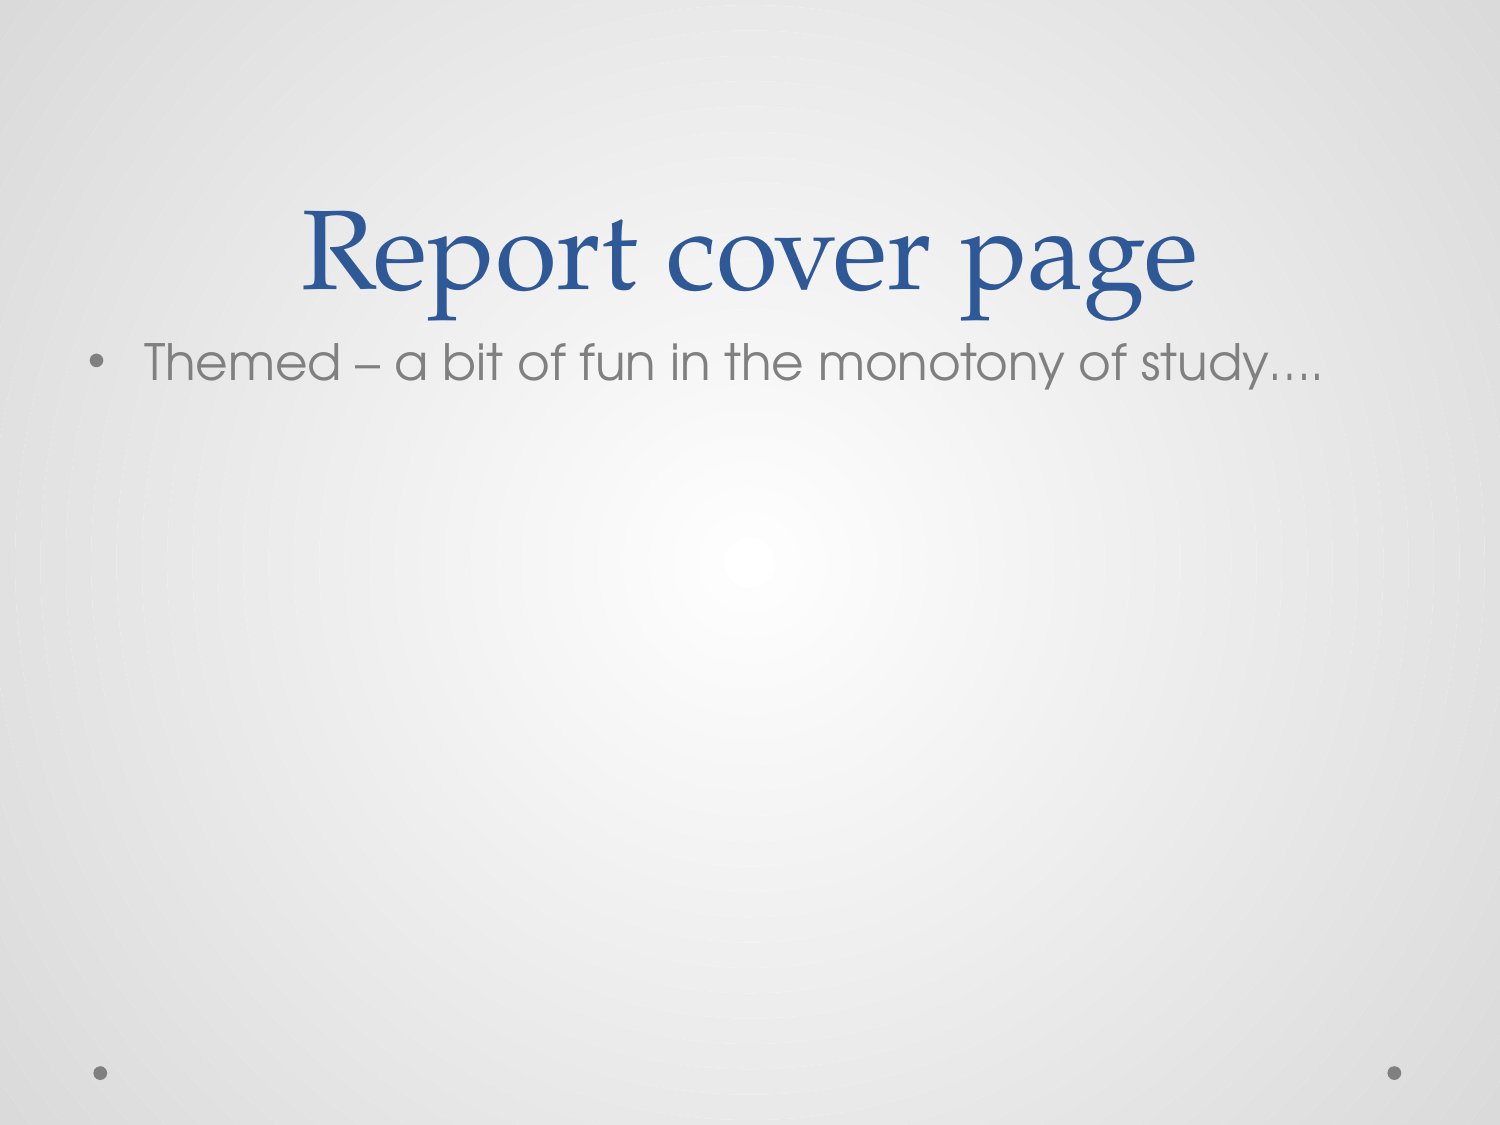

Report cover page
Themed – a bit of fun in the monotony of study….